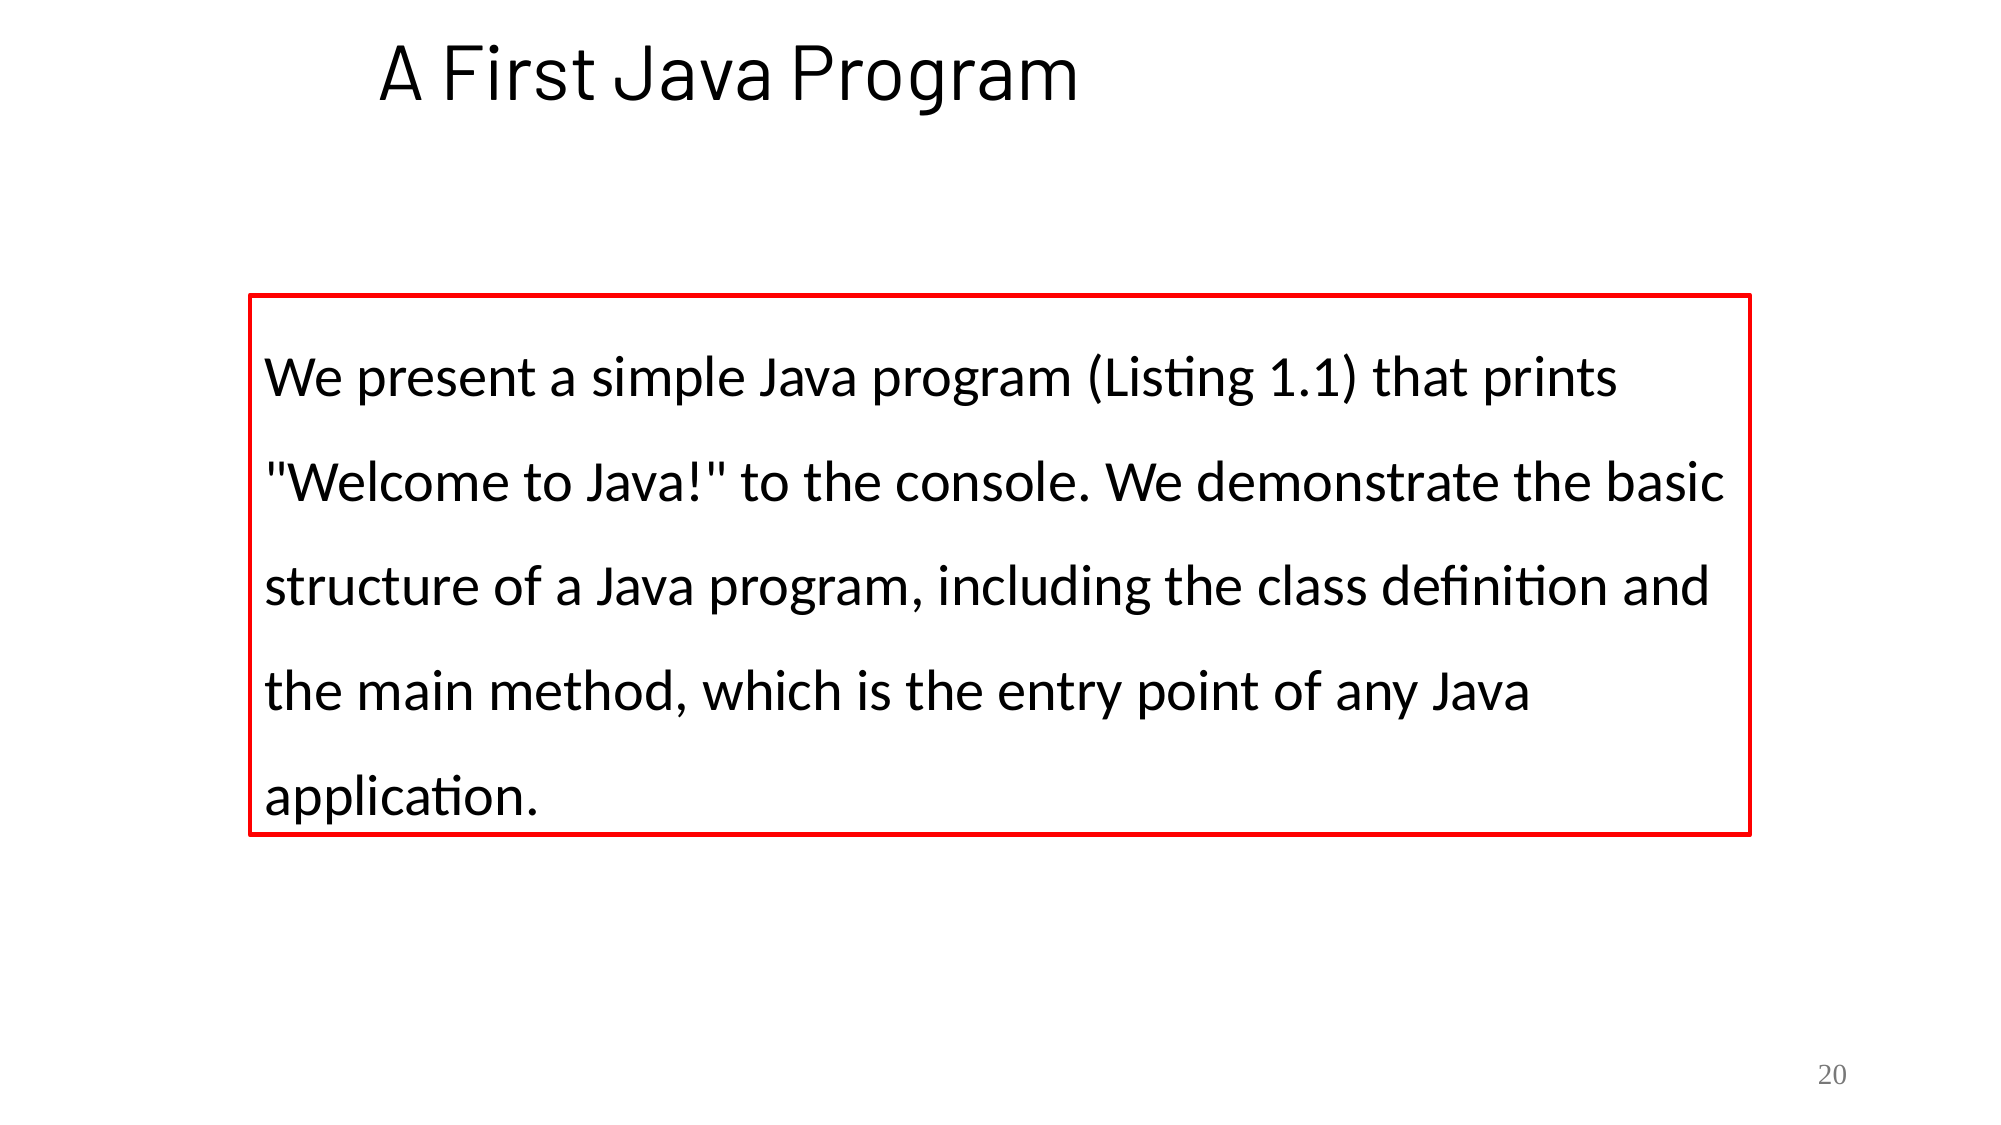

# A First Java Program
We present a simple Java program (Listing 1.1) that prints "Welcome to Java!" to the console. We demonstrate the basic structure of a Java program, including the class definition and the main method, which is the entry point of any Java application.
20